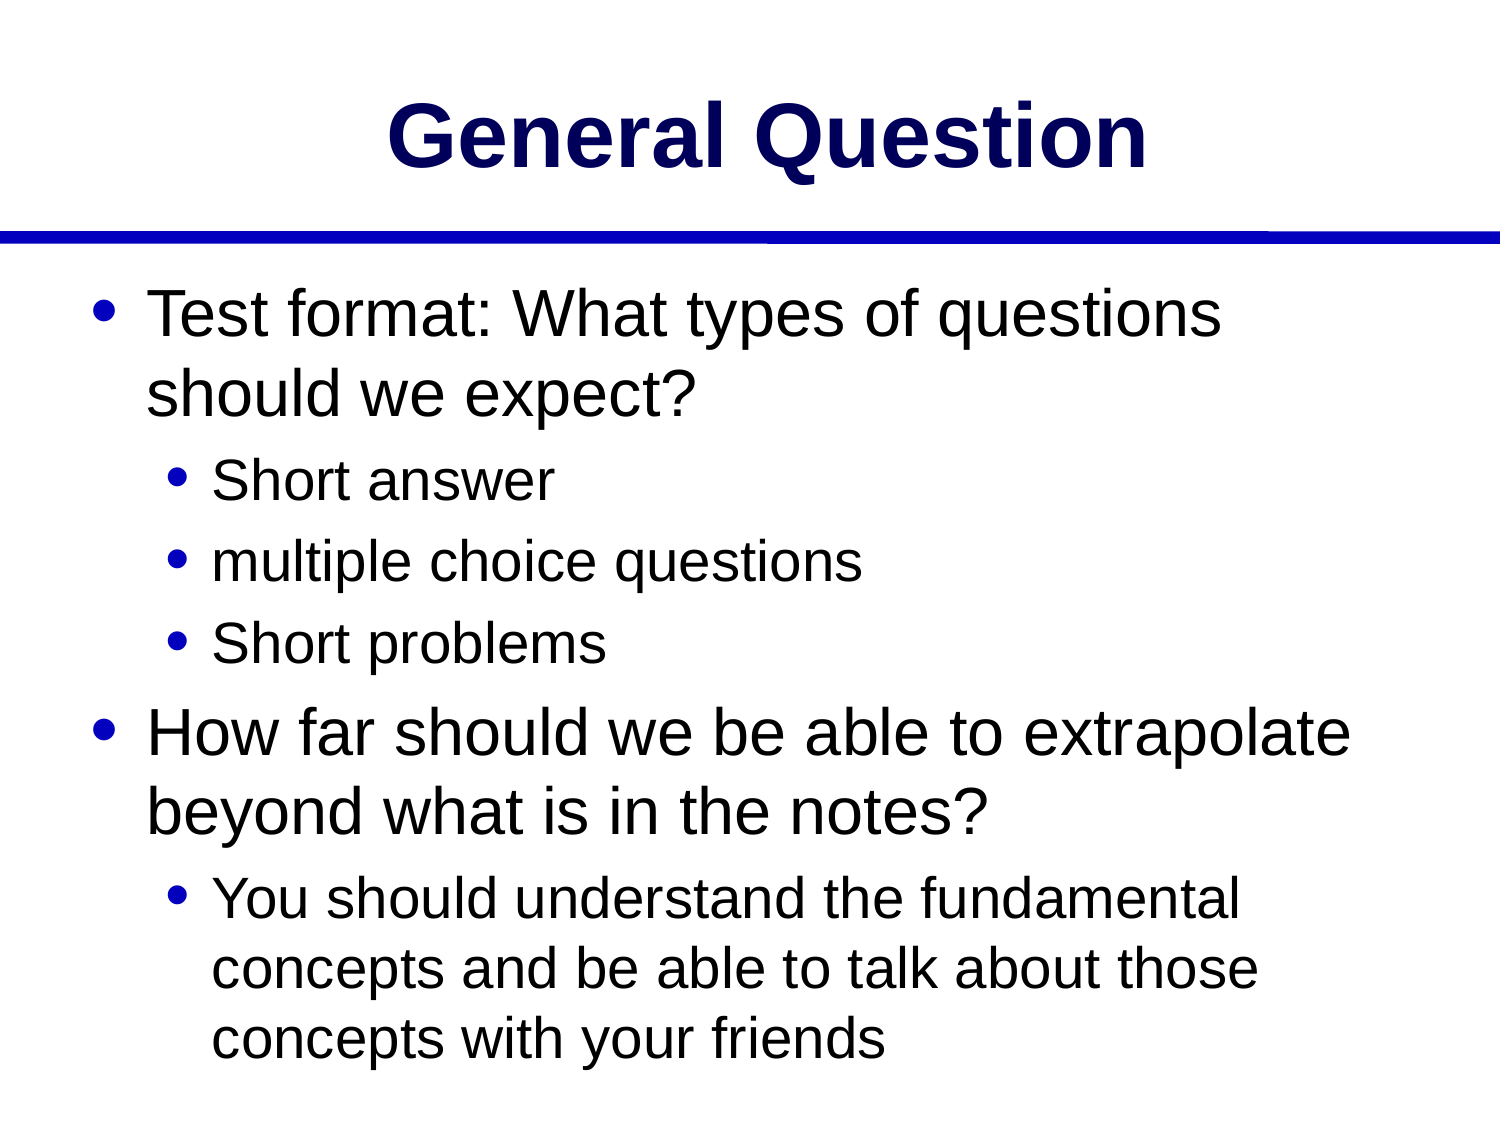

# General Question
Test format: What types of questions should we expect?
Short answer
multiple choice questions
Short problems
How far should we be able to extrapolate beyond what is in the notes?
You should understand the fundamental concepts and be able to talk about those concepts with your friends